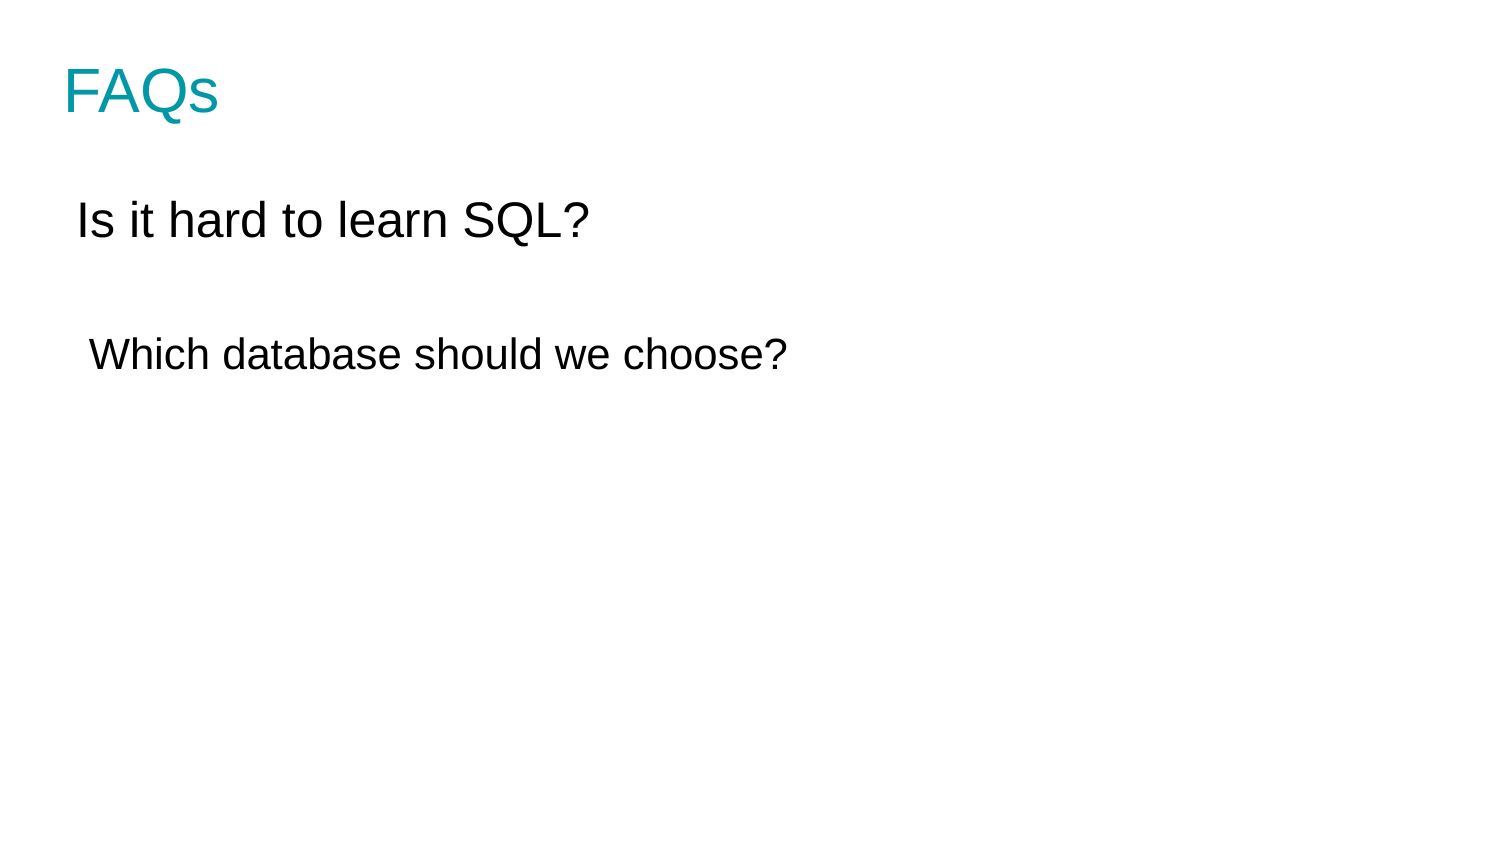

FAQs
Is it hard to learn SQL?
Which database should we choose?